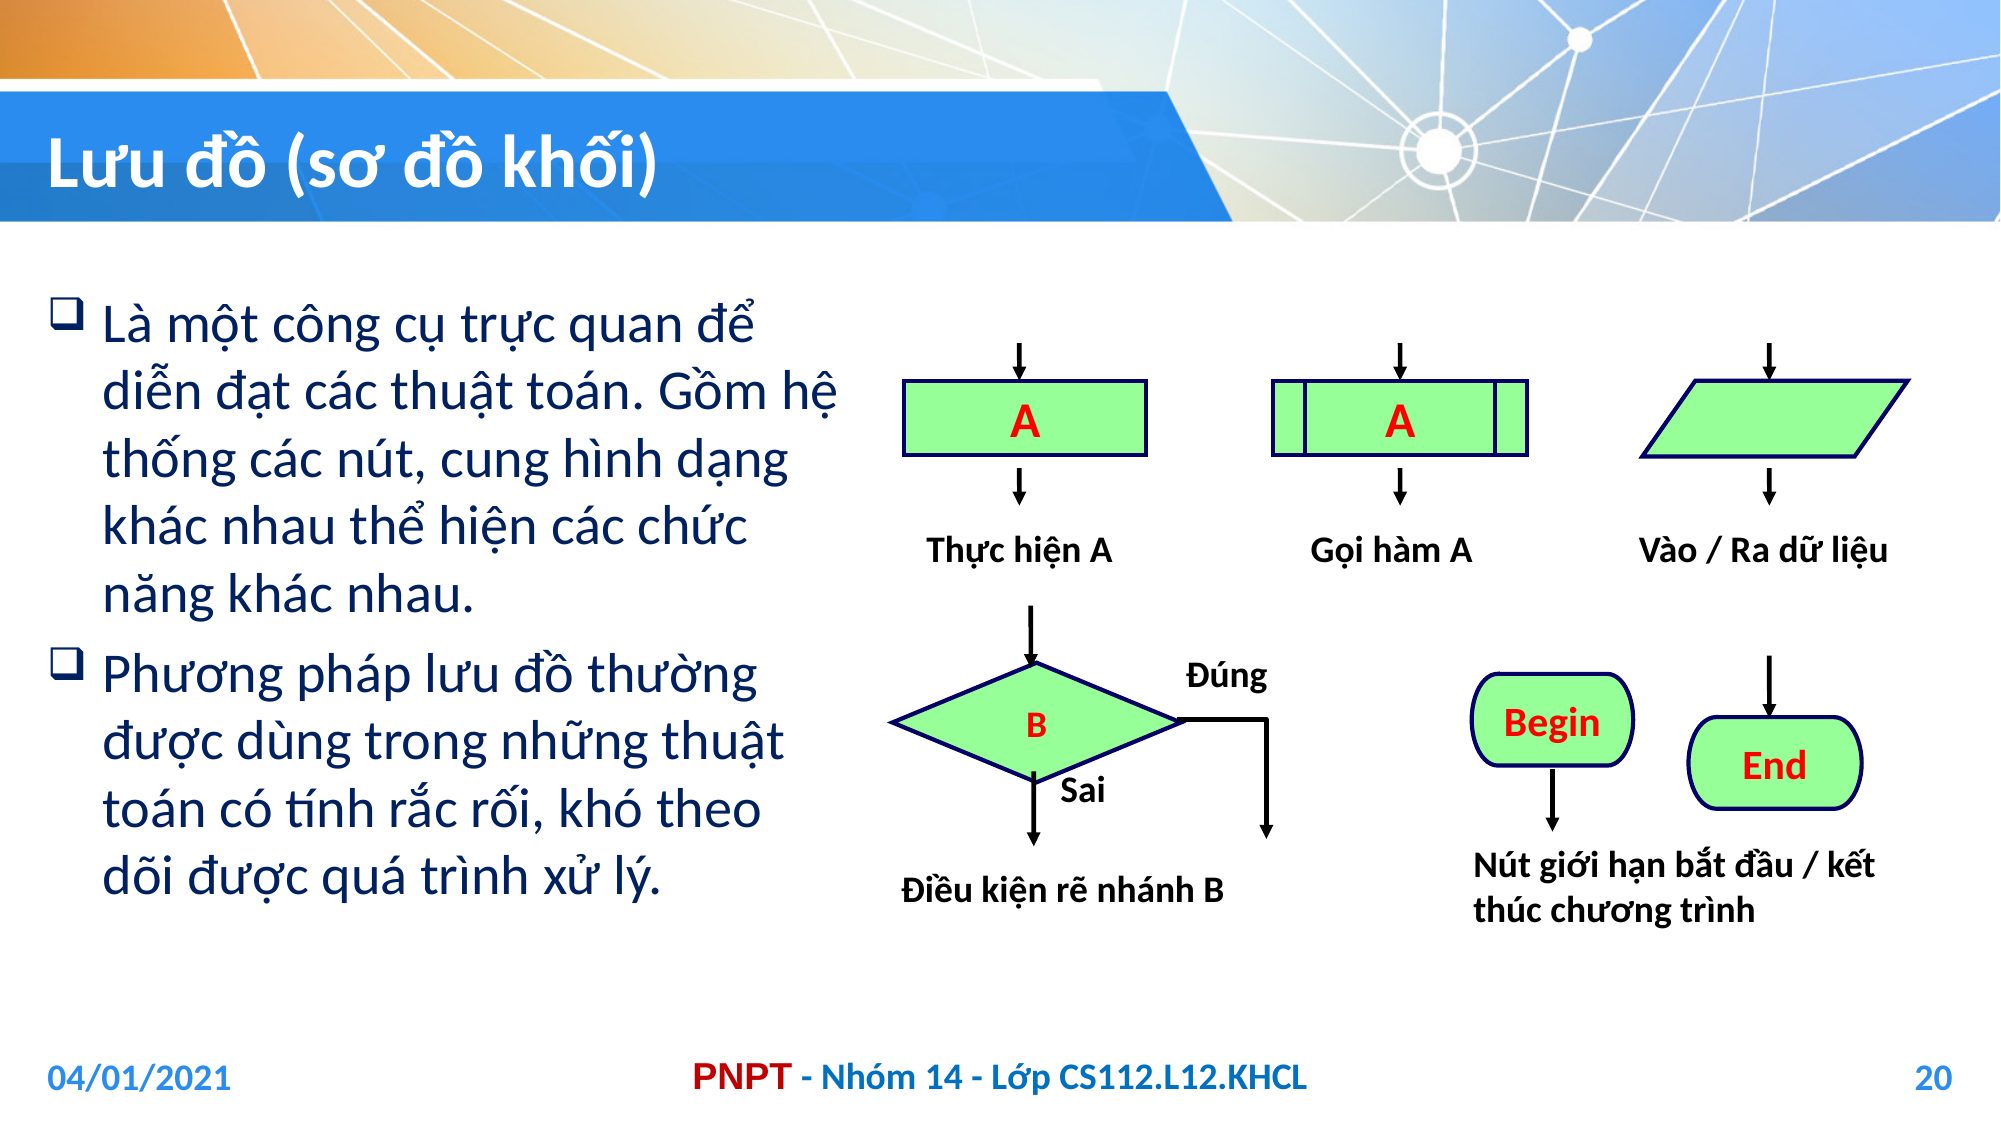

# Lưu đồ (sơ đồ khối)
Là một công cụ trực quan để diễn đạt các thuật toán. Gồm hệ thống các nút, cung hình dạng khác nhau thể hiện các chức năng khác nhau.
Phương pháp lưu đồ thường được dùng trong những thuật toán có tính rắc rối, khó theo dõi được quá trình xử lý.

A
A

Thực hiện A
Gọi hàm A
Vào / Ra dữ liệu

Đúng

B
Begin
End

Sai

Nút giới hạn bắt đầu / kết thúc chương trình
Điều kiện rẽ nhánh B
04/01/2021
20